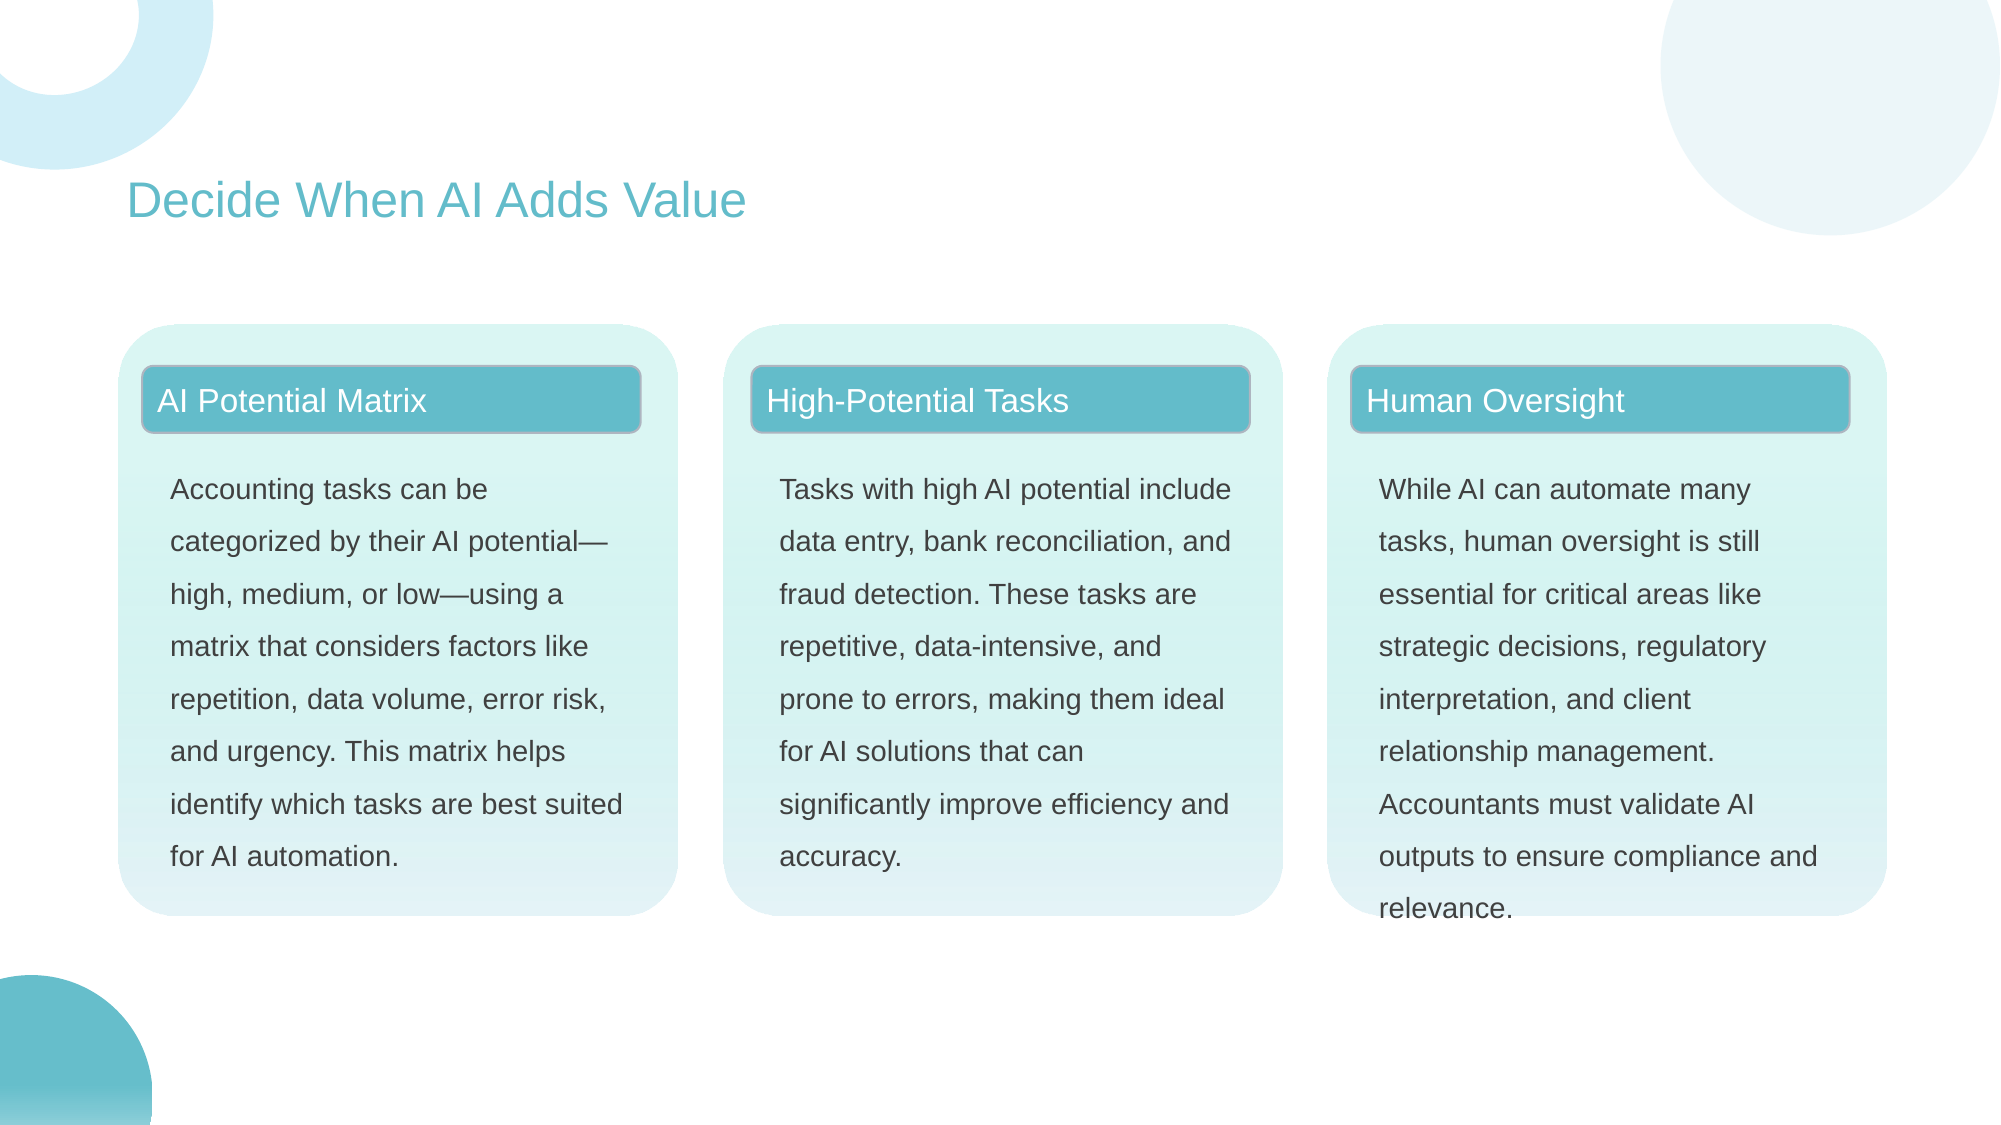

Decide When AI Adds Value

High-Potential Tasks
Human Oversight
AI Potential Matrix
Tasks with high AI potential include data entry, bank reconciliation, and fraud detection. These tasks are repetitive, data-intensive, and prone to errors, making them ideal for AI solutions that can significantly improve efficiency and accuracy.
While AI can automate many tasks, human oversight is still essential for critical areas like strategic decisions, regulatory interpretation, and client relationship management. Accountants must validate AI outputs to ensure compliance and relevance.
Accounting tasks can be categorized by their AI potential—high, medium, or low—using a matrix that considers factors like repetition, data volume, error risk, and urgency. This matrix helps identify which tasks are best suited for AI automation.